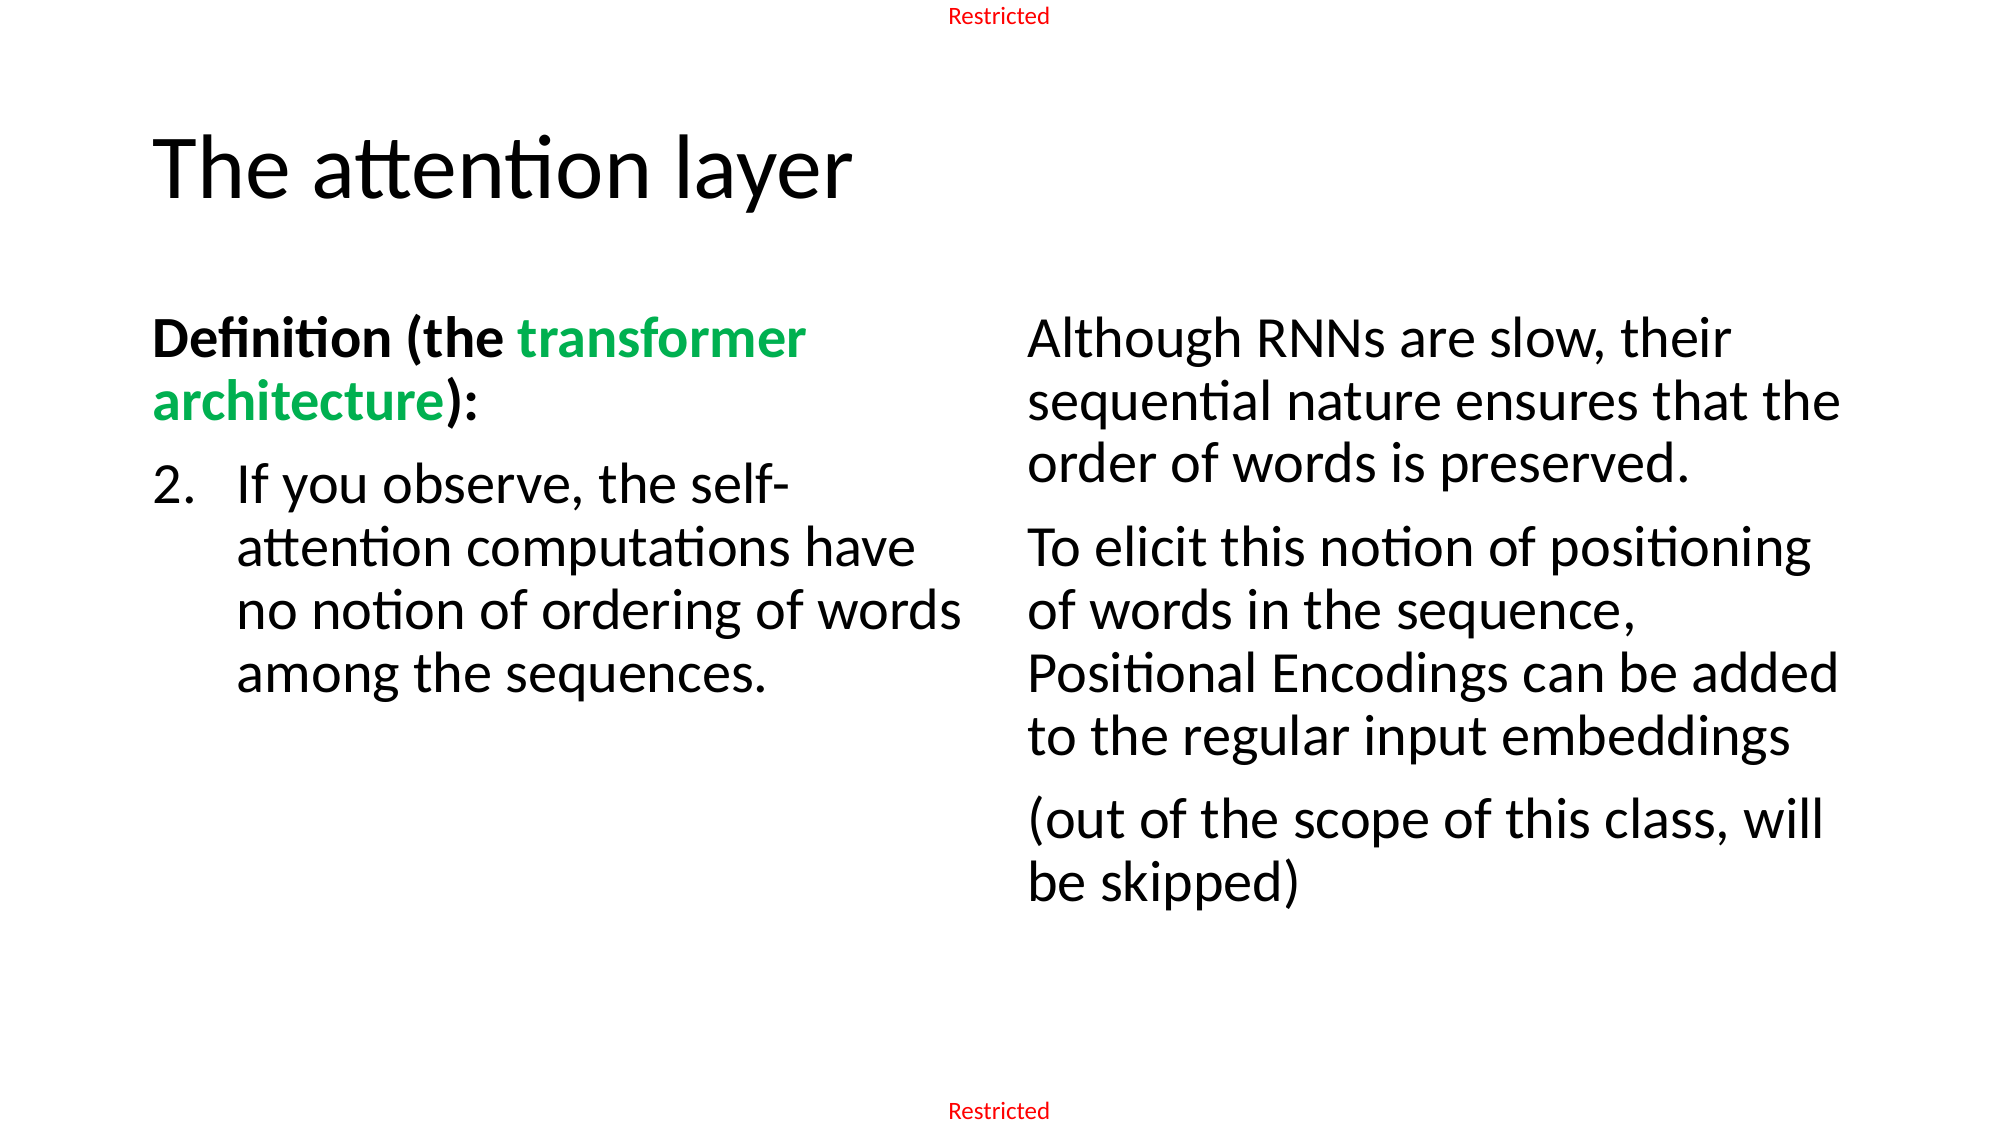

# The attention layer
Definition (the transformer architecture):
If you observe, the self-attention computations have no notion of ordering of words among the sequences.
Although RNNs are slow, their sequential nature ensures that the order of words is preserved.
To elicit this notion of positioning of words in the sequence, Positional Encodings can be added to the regular input embeddings
(out of the scope of this class, will be skipped)